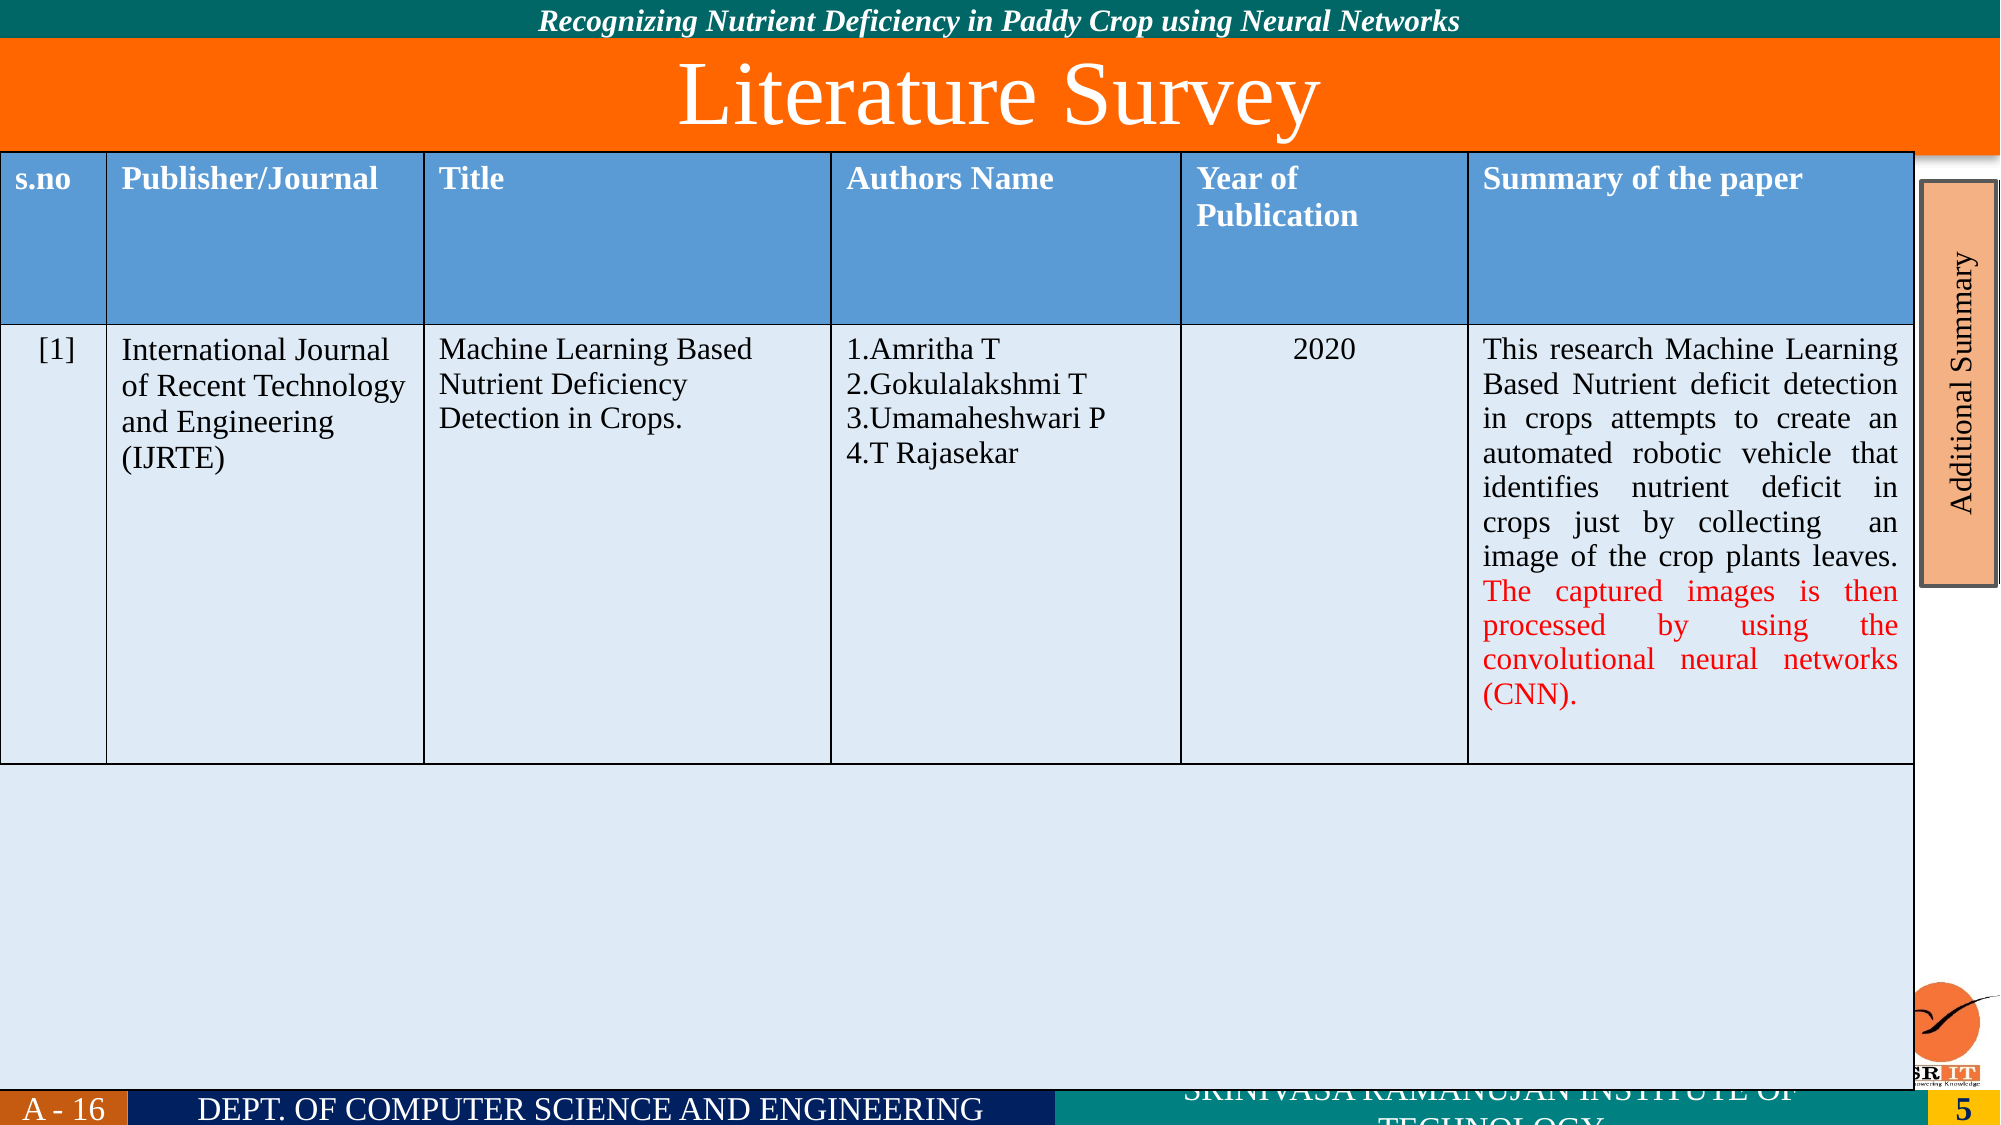

Literature Survey
| s.no | Publisher/Journal | Title | Authors Name | Year of Publication | Summary of the paper |
| --- | --- | --- | --- | --- | --- |
| [1] | International Journal of Recent Technology and Engineering (IJRTE) | Machine Learning Based Nutrient Deficiency Detection in Crops. | 1.Amritha T 2.Gokulalakshmi T 3.Umamaheshwari P 4.T Rajasekar | 2020 | This research Machine Learning Based Nutrient deficit detection in crops attempts to create an automated robotic vehicle that identifies nutrient deficit in crops just by collecting an image of the crop plants leaves. The captured images is then processed by using the convolutional neural networks (CNN). |
|  |  |  |  |  |  |
| Algorithms | DataSets | Improvements |
| --- | --- | --- |
| CNN model along with Canny operator. | --- | The amount of fertilizer for the corresponding nutrient deficiency is also displayed. Thus, entire agricultural work can be integrated in a single system. |
Additional Summary